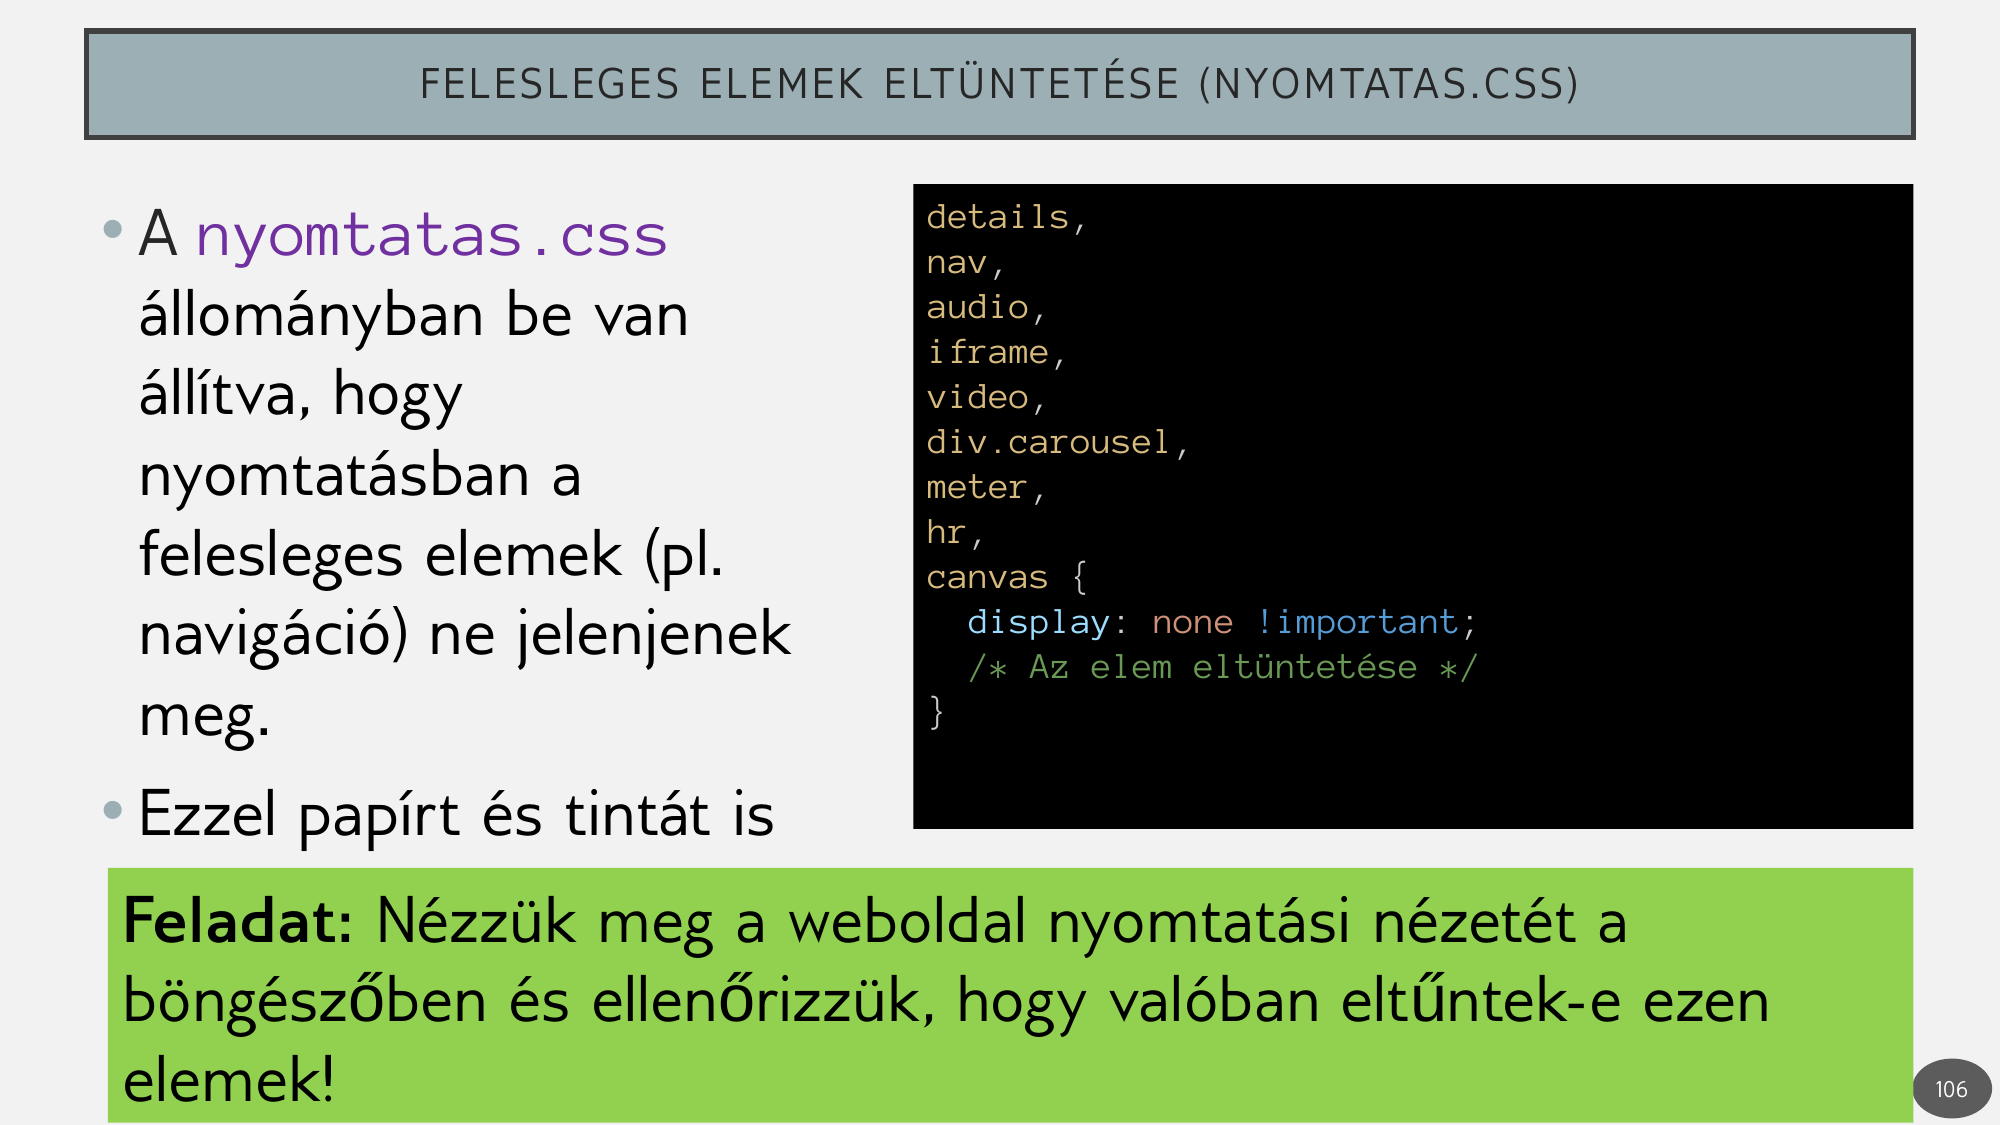

# Felesleges elemek eltüntetése (nyomtatas.css)
A nyomtatas.css állományban be van állítva, hogy nyomtatásban a felesleges elemek (pl. navigáció) ne jelenjenek meg.
Ezzel papírt és tintát is spórolhatunk.
details,
nav,
audio,
iframe,
video,
div.carousel,
meter,
hr,
canvas {
  display: none !important;
  /* Az elem eltüntetése */
}

Feladat: Nézzük meg a weboldal nyomtatási nézetét a böngészőben és ellenőrizzük, hogy valóban eltűntek-e ezen elemek!
106